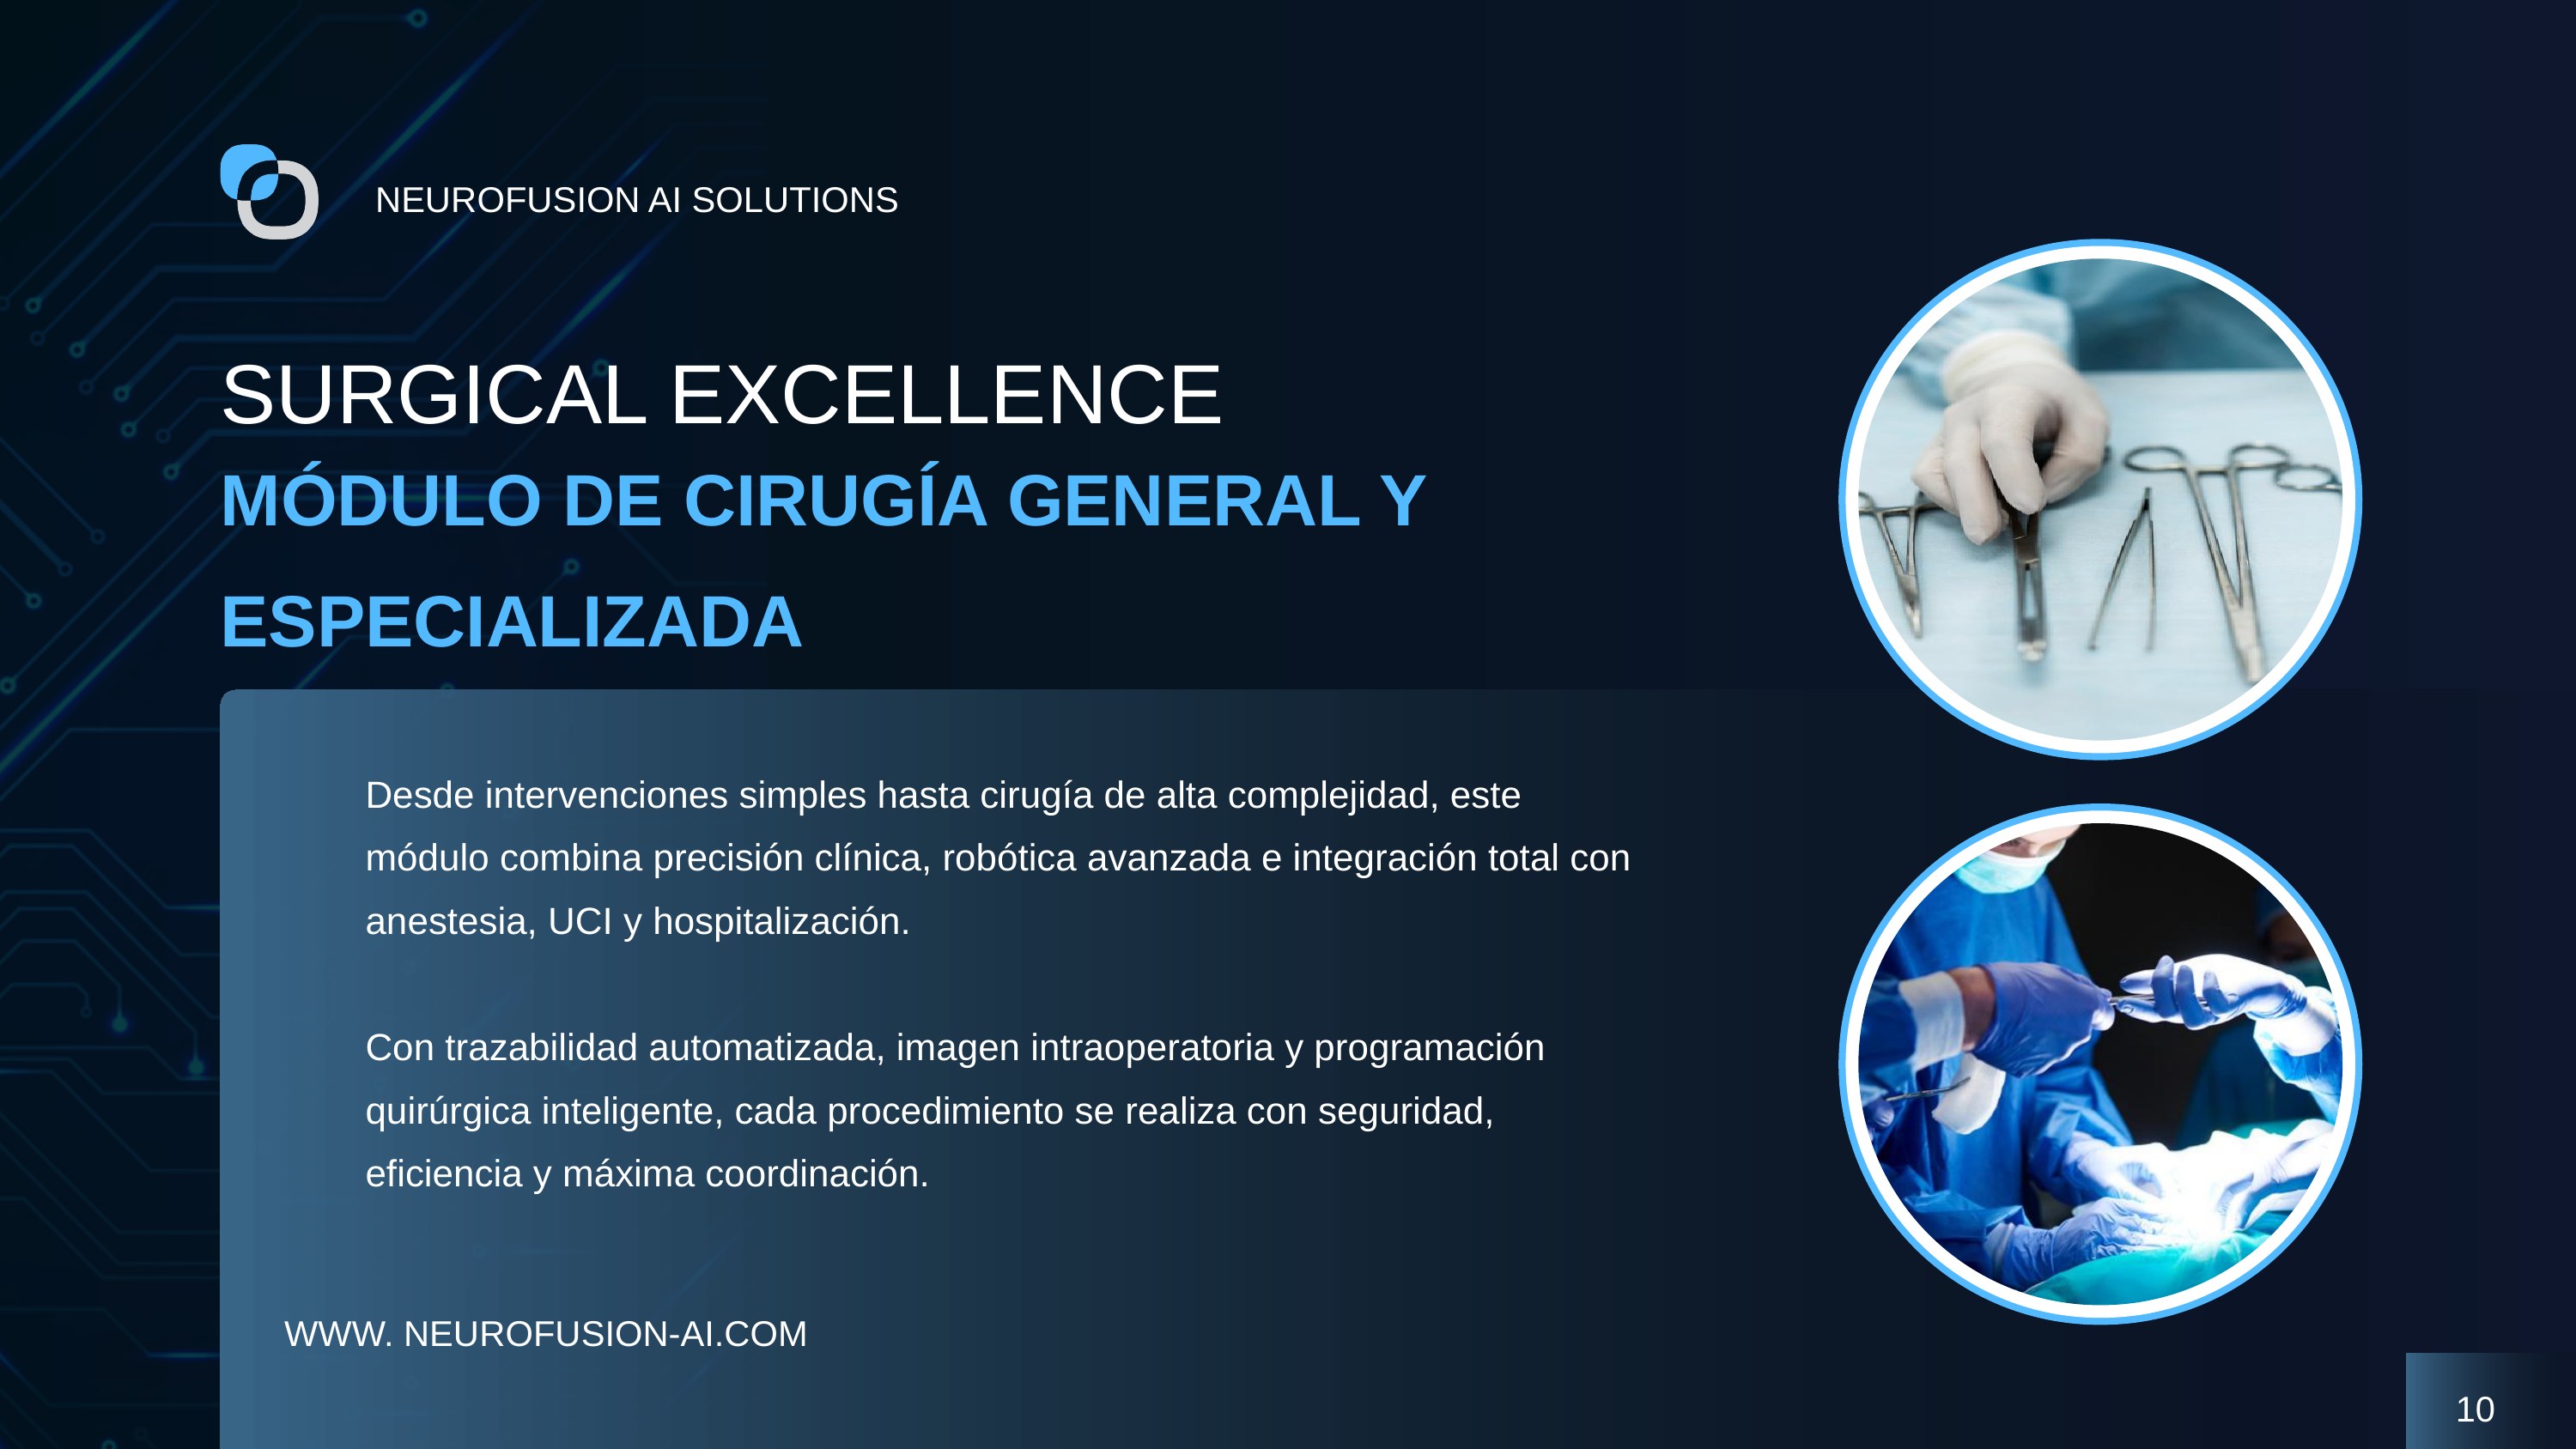

NEUROFUSION AI SOLUTIONS

SURGICAL EXCELLENCE

MÓDULO DE CIRUGÍA GENERAL Y ESPECIALIZADA

Desde intervenciones simples hasta cirugía de alta complejidad, este módulo combina precisión clínica, robótica avanzada e integración total con anestesia, UCI y hospitalización.

Con trazabilidad automatizada, imagen intraoperatoria y programación quirúrgica inteligente, cada procedimiento se realiza con seguridad, eficiencia y máxima coordinación.

WWW. NEUROFUSION-AI.COM

10